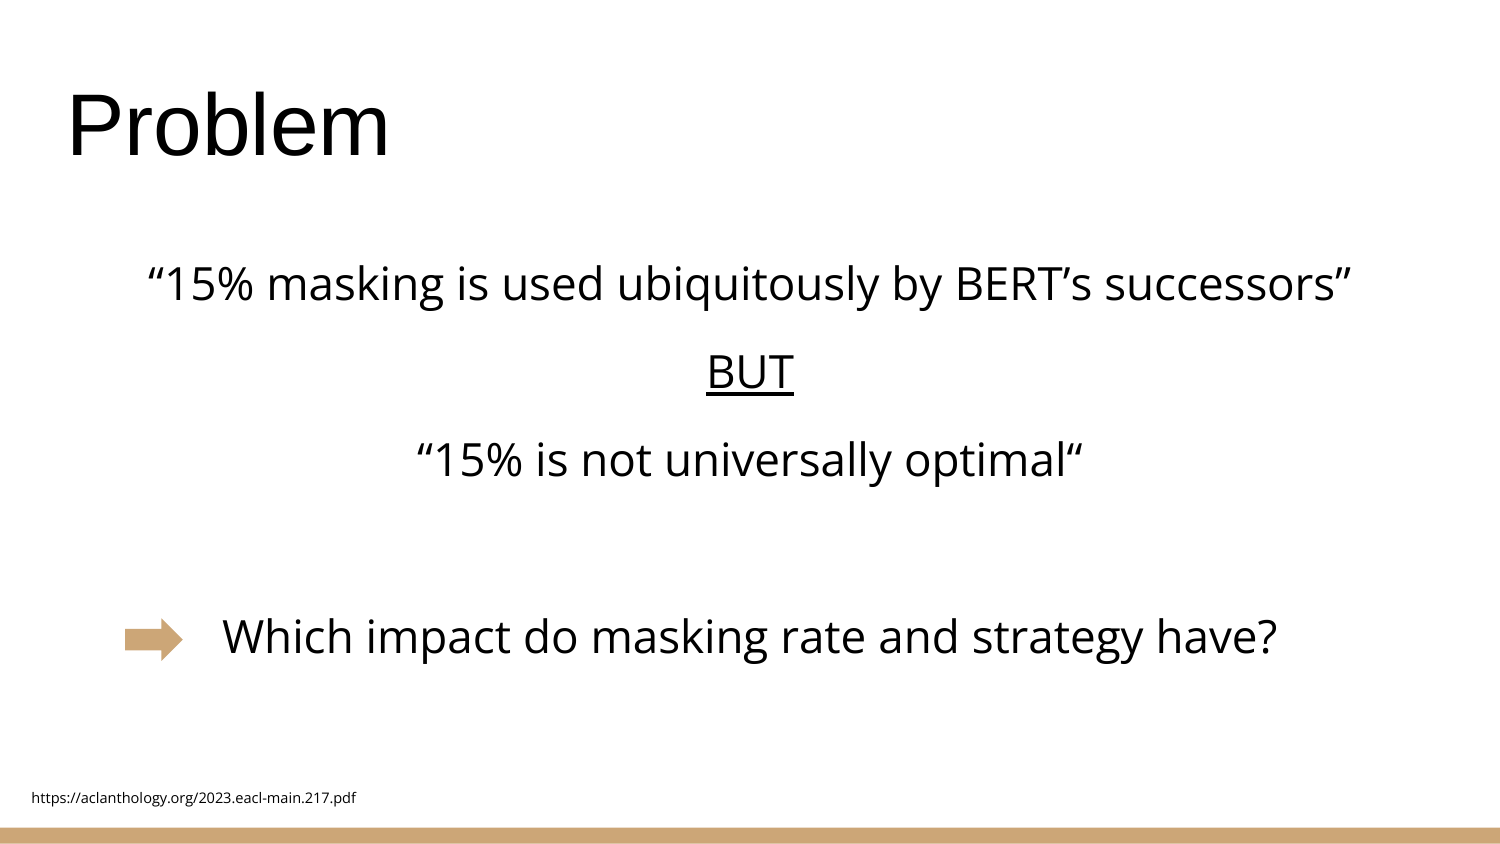

# Problem

“15% masking is used ubiquitously by BERT’s successors”
BUT
“15% is not universally optimal“

Which impact do masking rate and strategy have?

https://aclanthology.org/2023.eacl-main.217.pdf